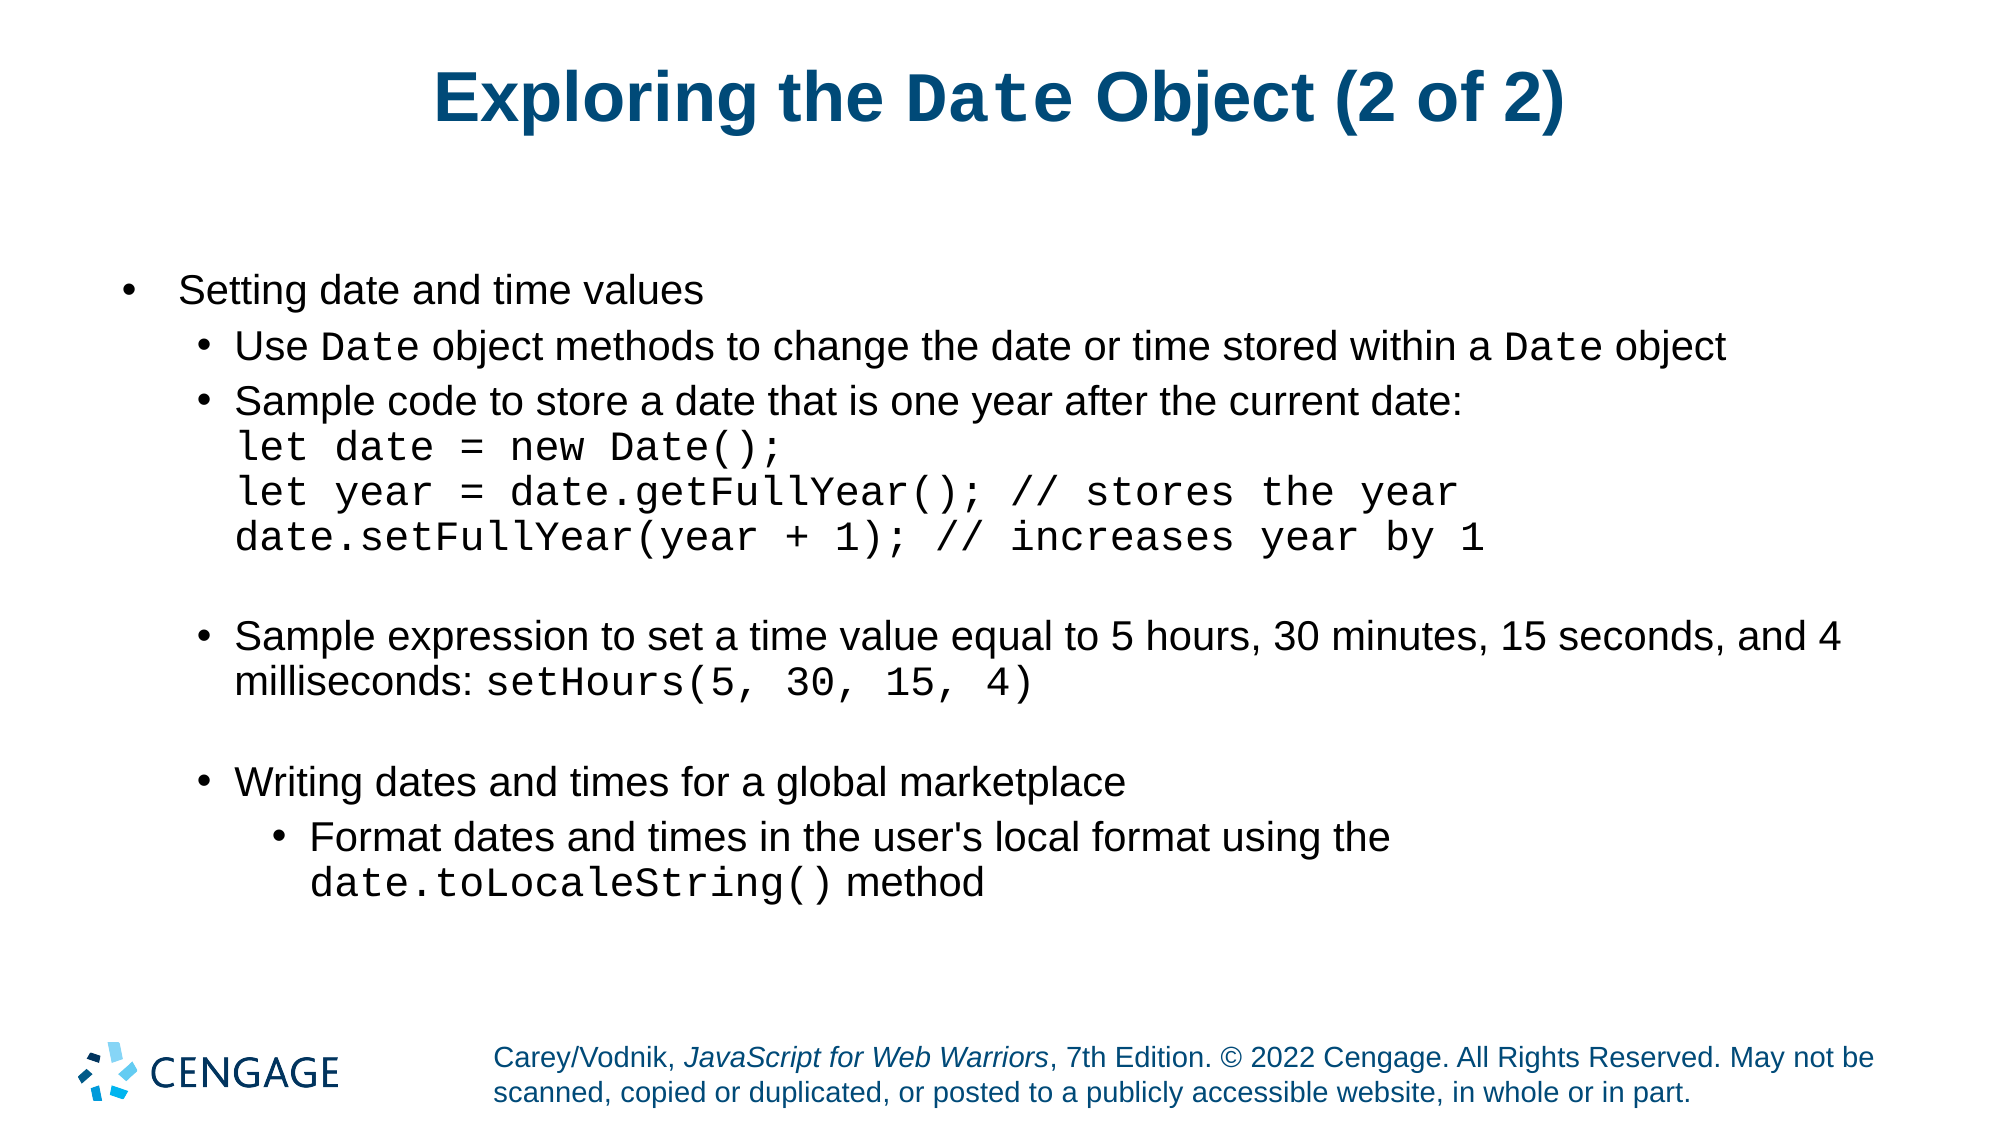

# Exploring the Date Object (2 of 2)
Setting date and time values
Use Date object methods to change the date or time stored within a Date object
Sample code to store a date that is one year after the current date:
let date = new Date();
let year = date.getFullYear(); // stores the year
date.setFullYear(year + 1); // increases year by 1
Sample expression to set a time value equal to 5 hours, 30 minutes, 15 seconds, and 4 milliseconds: setHours(5, 30, 15, 4)
Writing dates and times for a global marketplace
Format dates and times in the user's local format using the date.toLocaleString() method